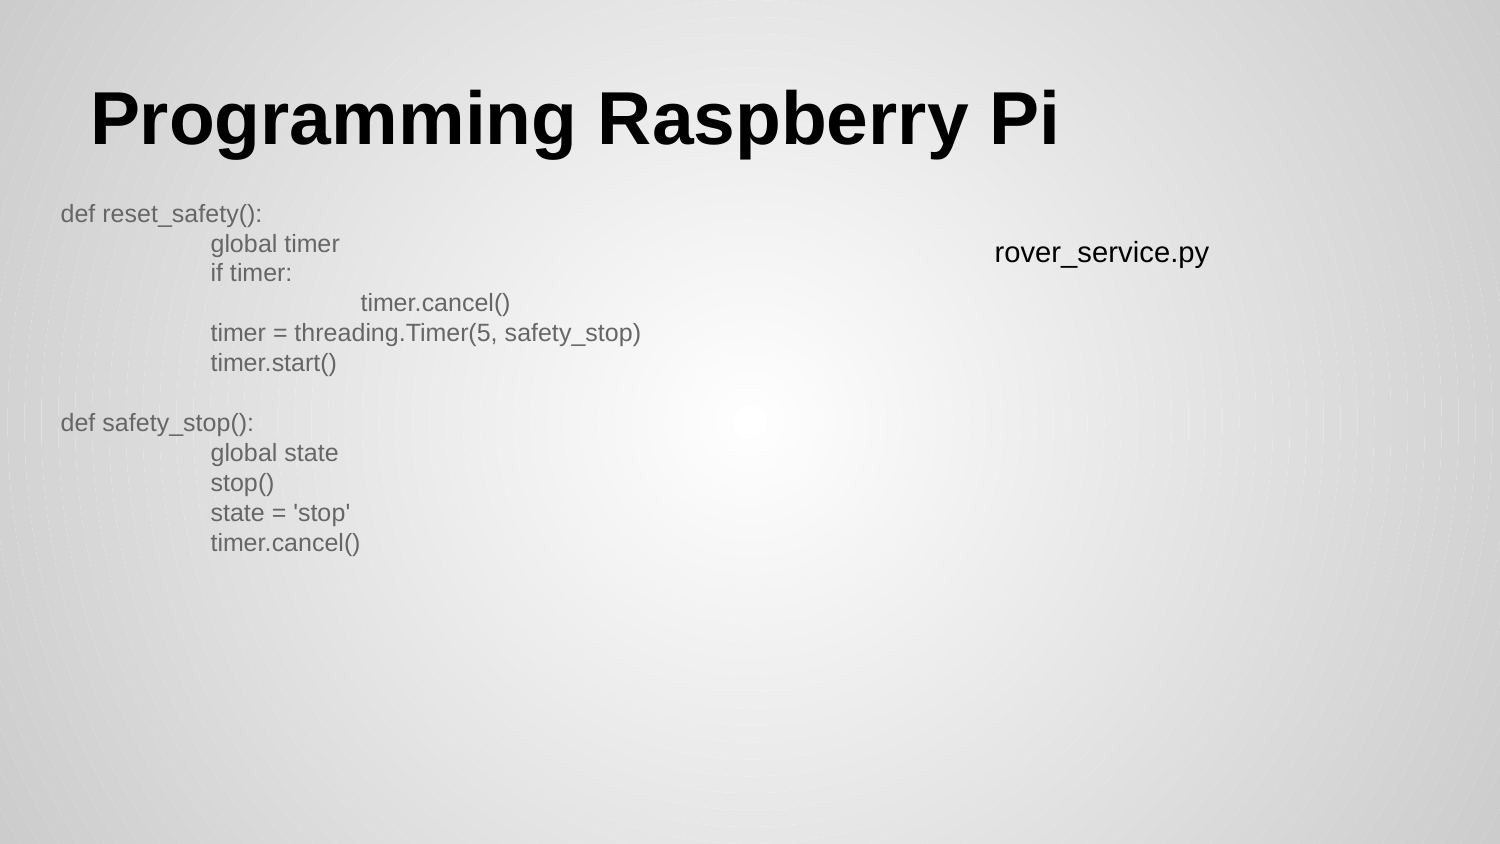

# Programming Raspberry Pi
def reset_safety():
	global timer
	if timer:
		timer.cancel()
	timer = threading.Timer(5, safety_stop)
	timer.start()

def safety_stop():
	global state
	stop()
	state = 'stop'
	timer.cancel()
rover_service.py